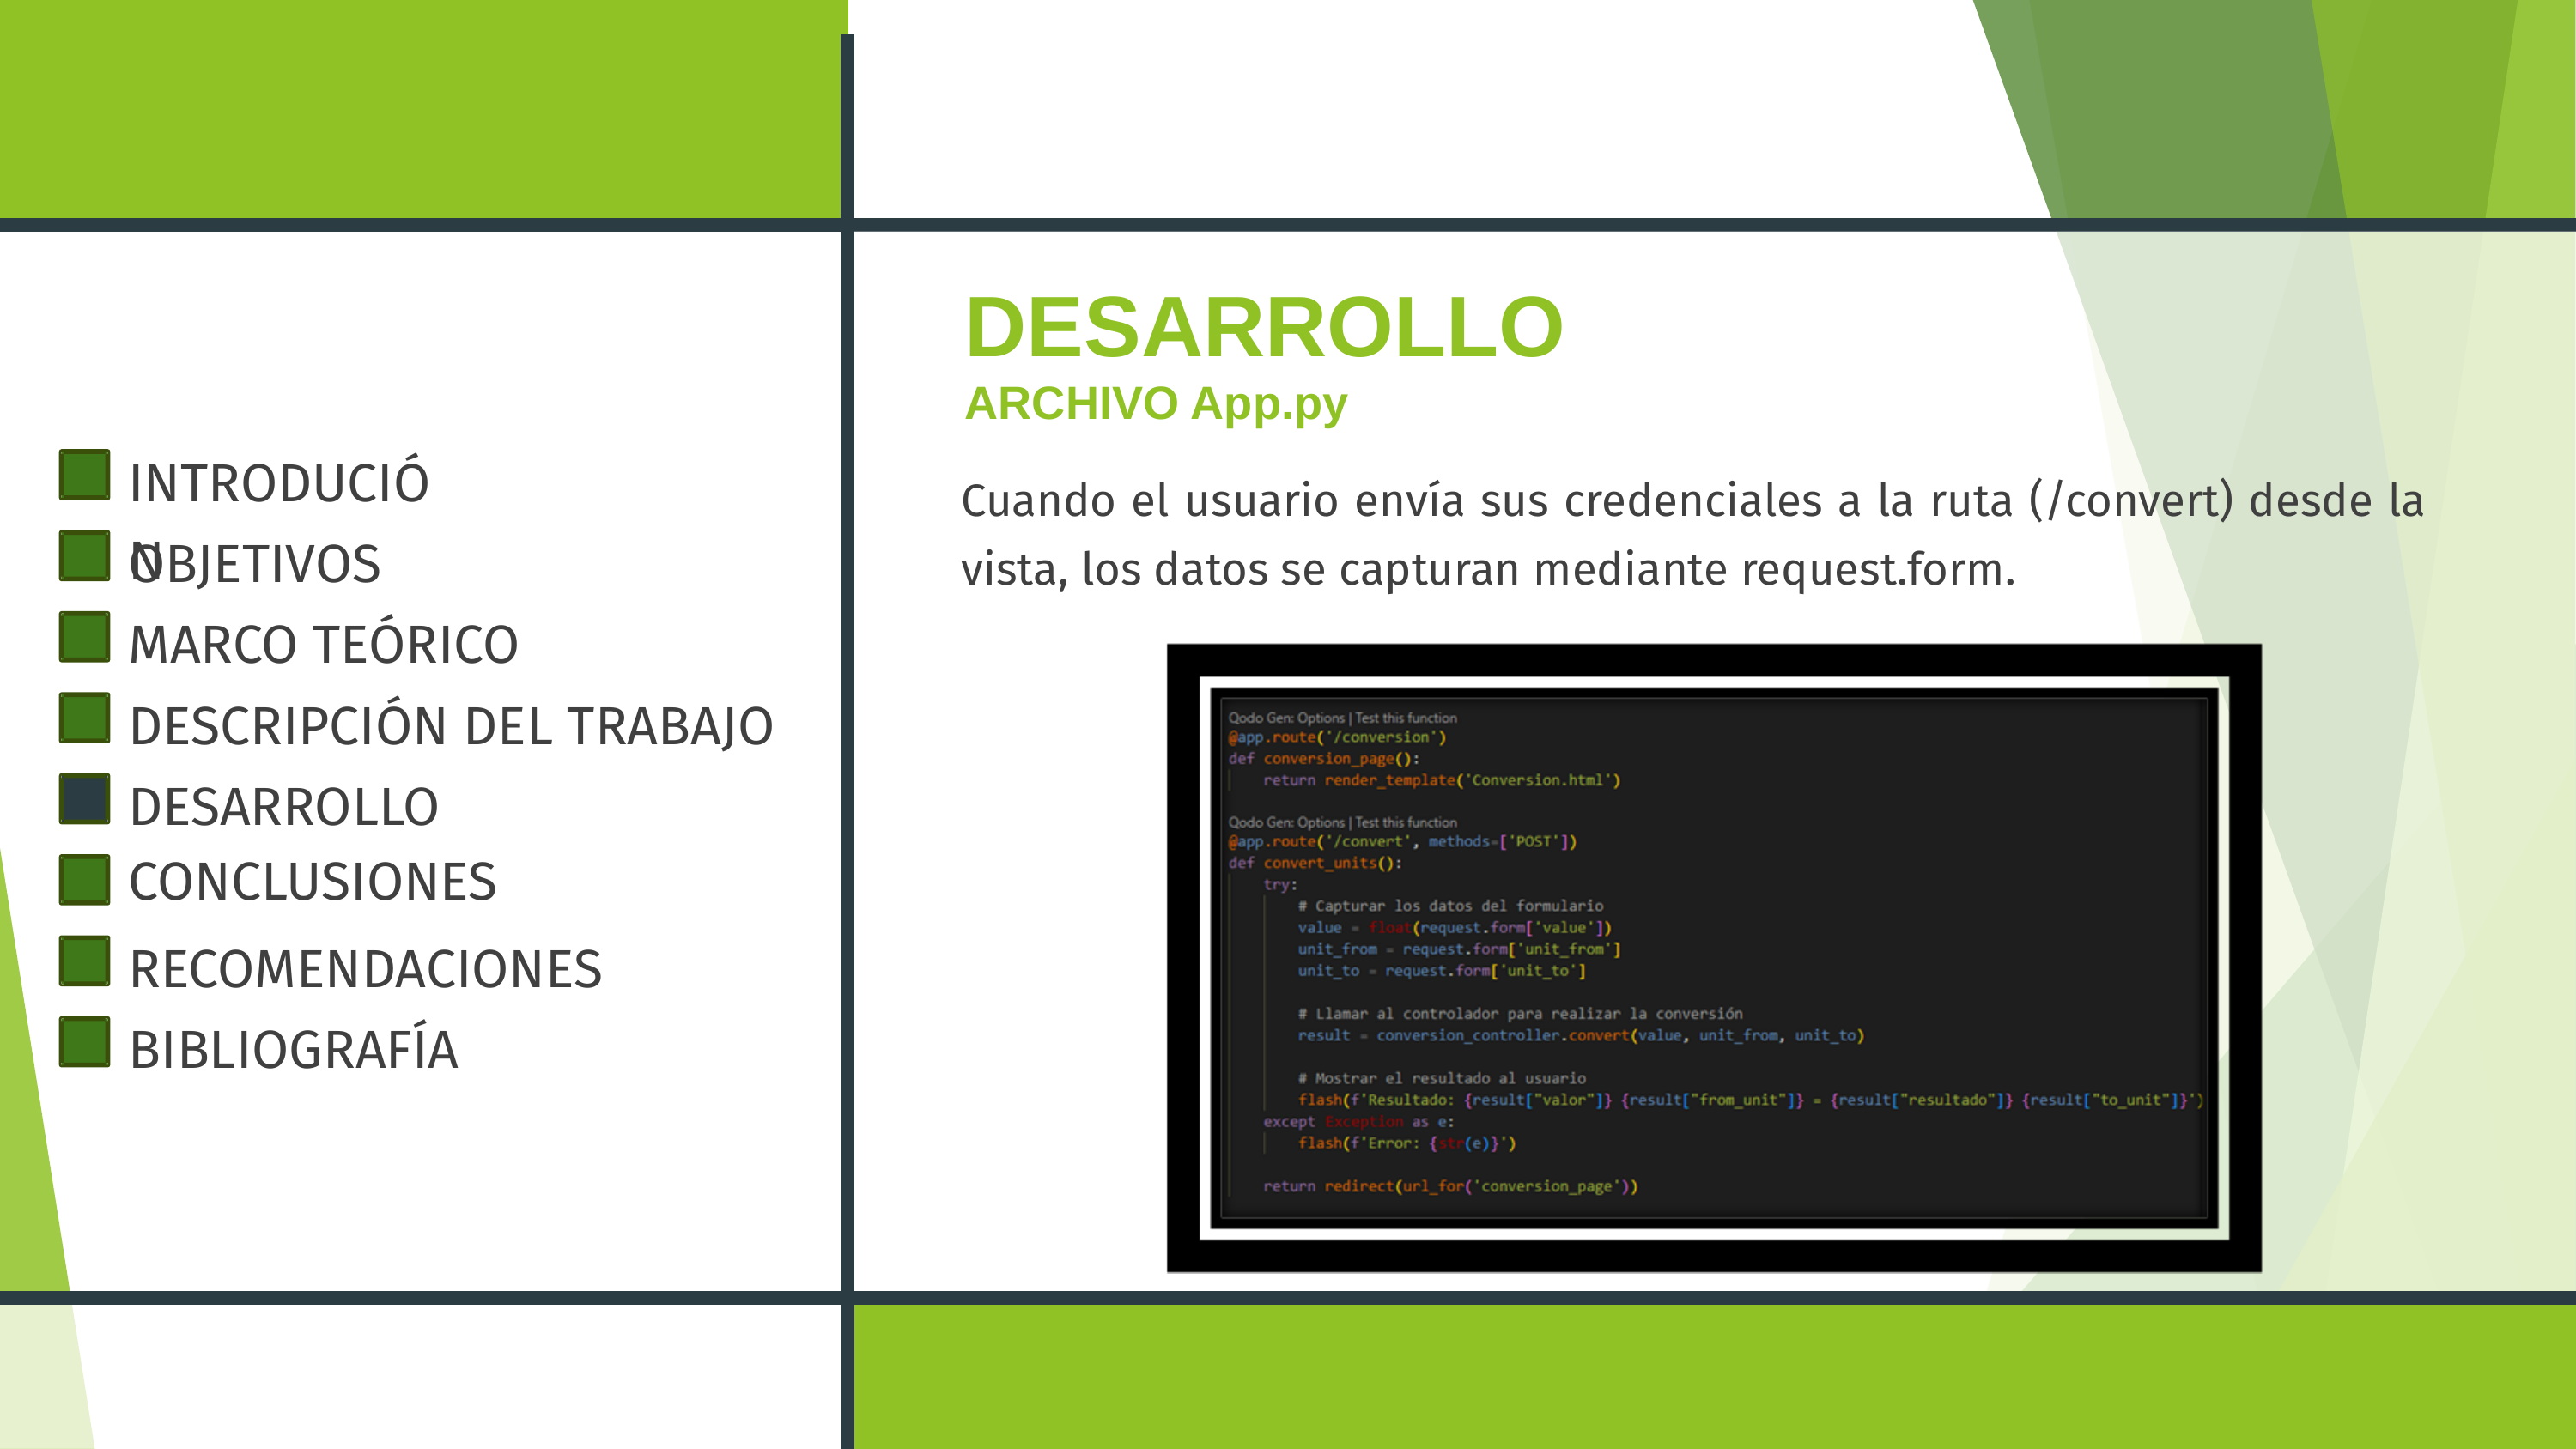

DESARROLLO
ARCHIVO App.py
INTRODUCIÓN

OBJETIVOS

MARCO TEÓRICO

DESCRIPCIÓN DEL TRABAJO

DESARROLLO

CONCLUSIONES

RECOMENDACIONES

BIBLIOGRAFÍA

Cuando el usuario envía sus credenciales a la ruta (/convert) desde la vista, los datos se capturan mediante request.form.